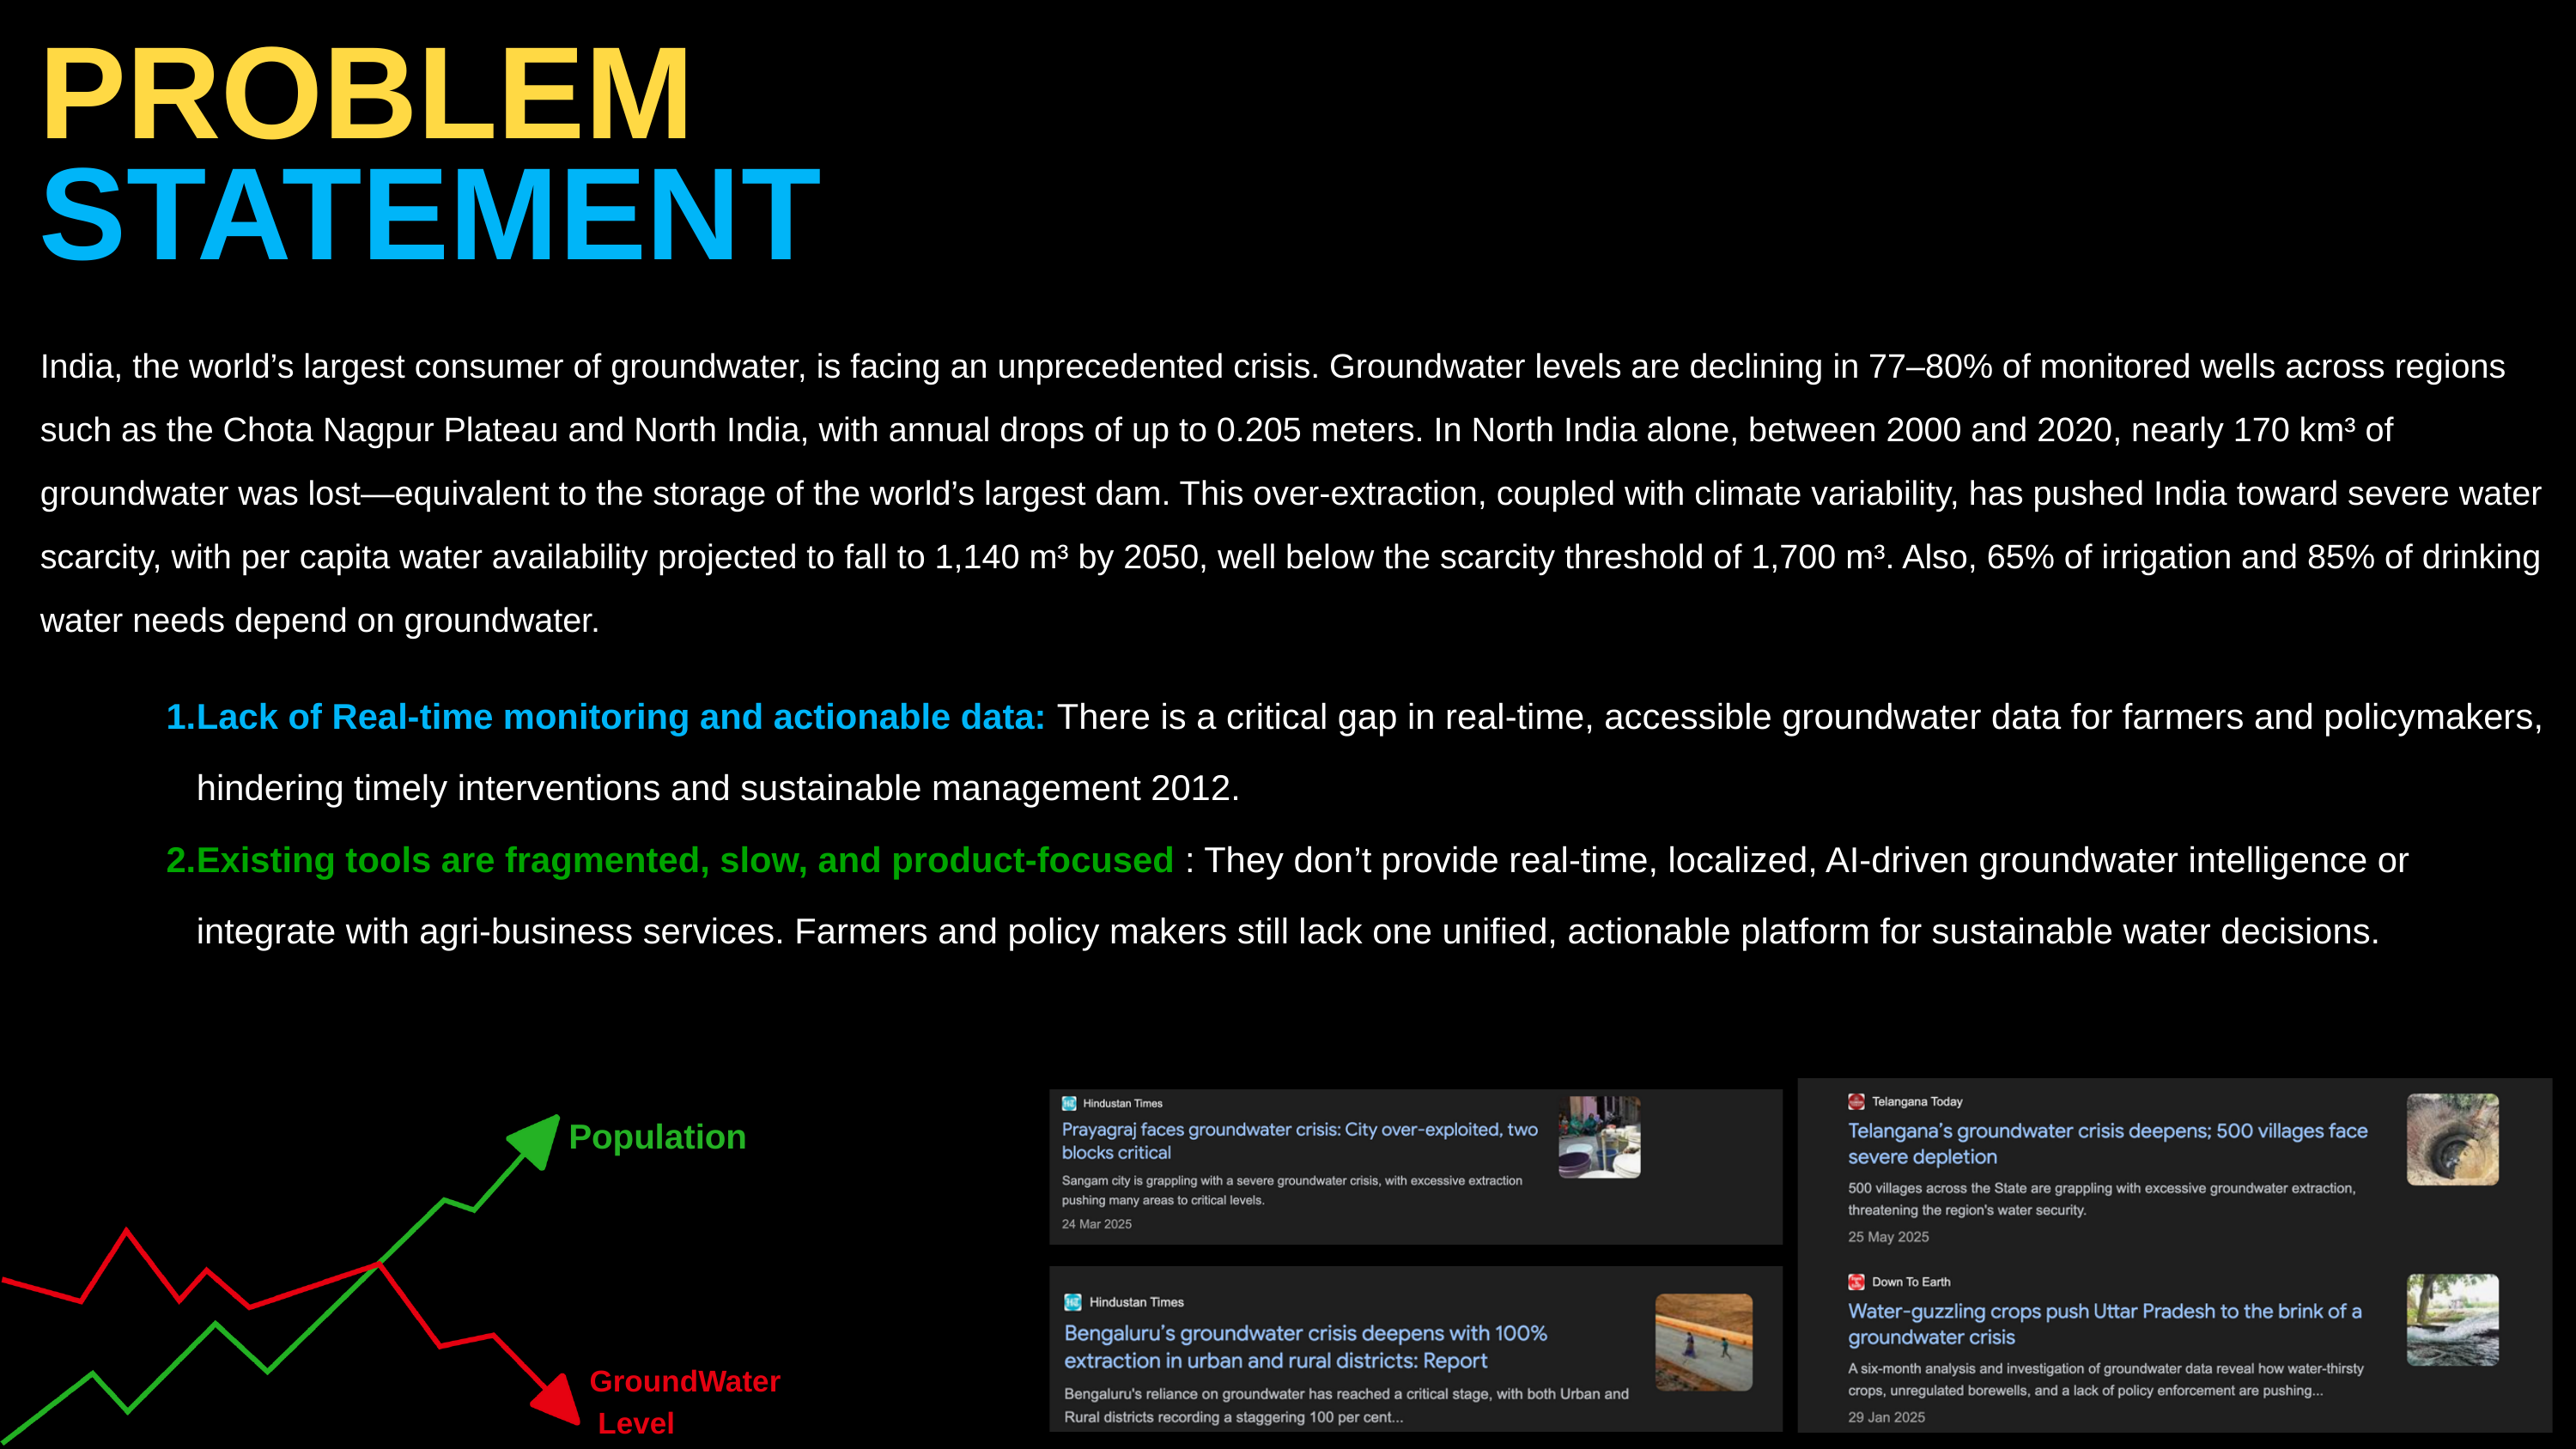

PROBLEM
STATEMENT
India, the world’s largest consumer of groundwater, is facing an unprecedented crisis. Groundwater levels are declining in 77–80% of monitored wells across regions such as the Chota Nagpur Plateau and North India, with annual drops of up to 0.205 meters. In North India alone, between 2000 and 2020, nearly 170 km³ of groundwater was lost—equivalent to the storage of the world’s largest dam. This over-extraction, coupled with climate variability, has pushed India toward severe water scarcity, with per capita water availability projected to fall to 1,140 m³ by 2050, well below the scarcity threshold of 1,700 m³. Also, 65% of irrigation and 85% of drinking water needs depend on groundwater.

Lack of Real-time monitoring and actionable data: There is a critical gap in real-time, accessible groundwater data for farmers and policymakers, hindering timely interventions and sustainable management 2012.
Existing tools are fragmented, slow, and product-focused : They don’t provide real-time, localized, AI-driven groundwater intelligence or integrate with agri-business services. Farmers and policy makers still lack one unified, actionable platform for sustainable water decisions.

Population

GroundWater
 Level